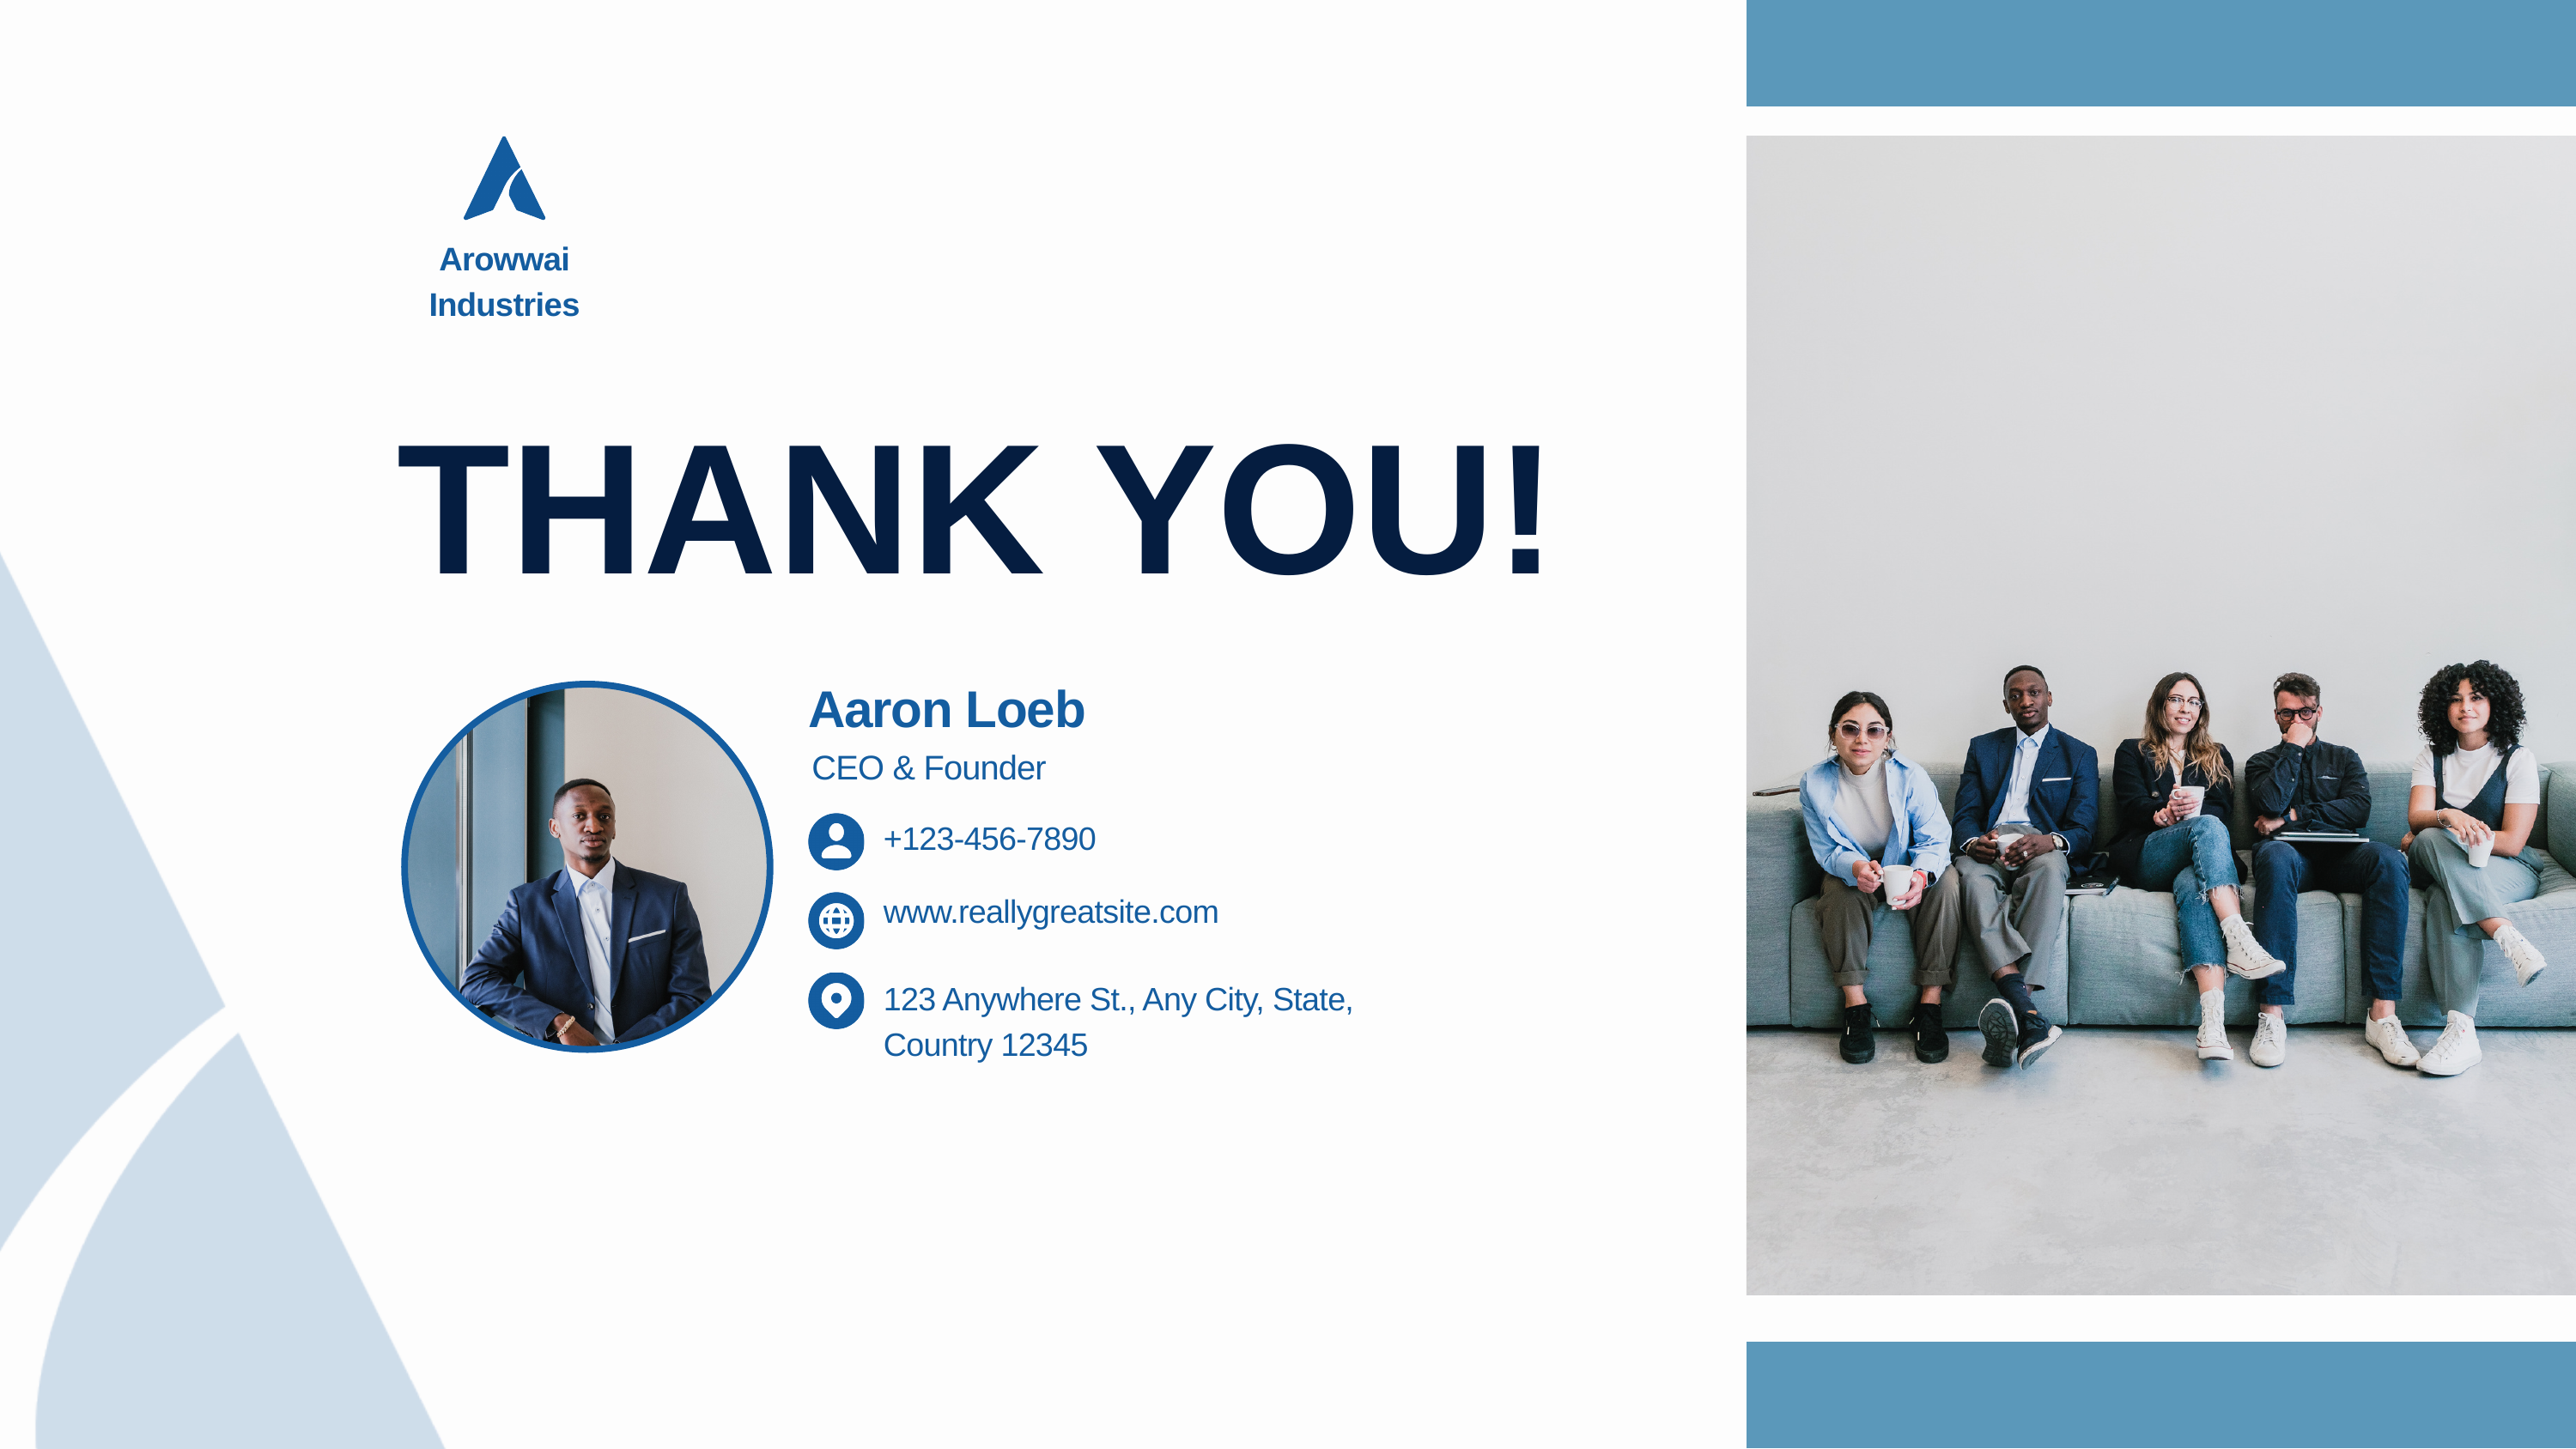

Arowwai Industries
THANK YOU!

Aaron Loeb

CEO & Founder
+123-456-7890

www.reallygreatsite.com

123 Anywhere St., Any City, State, Country 12345